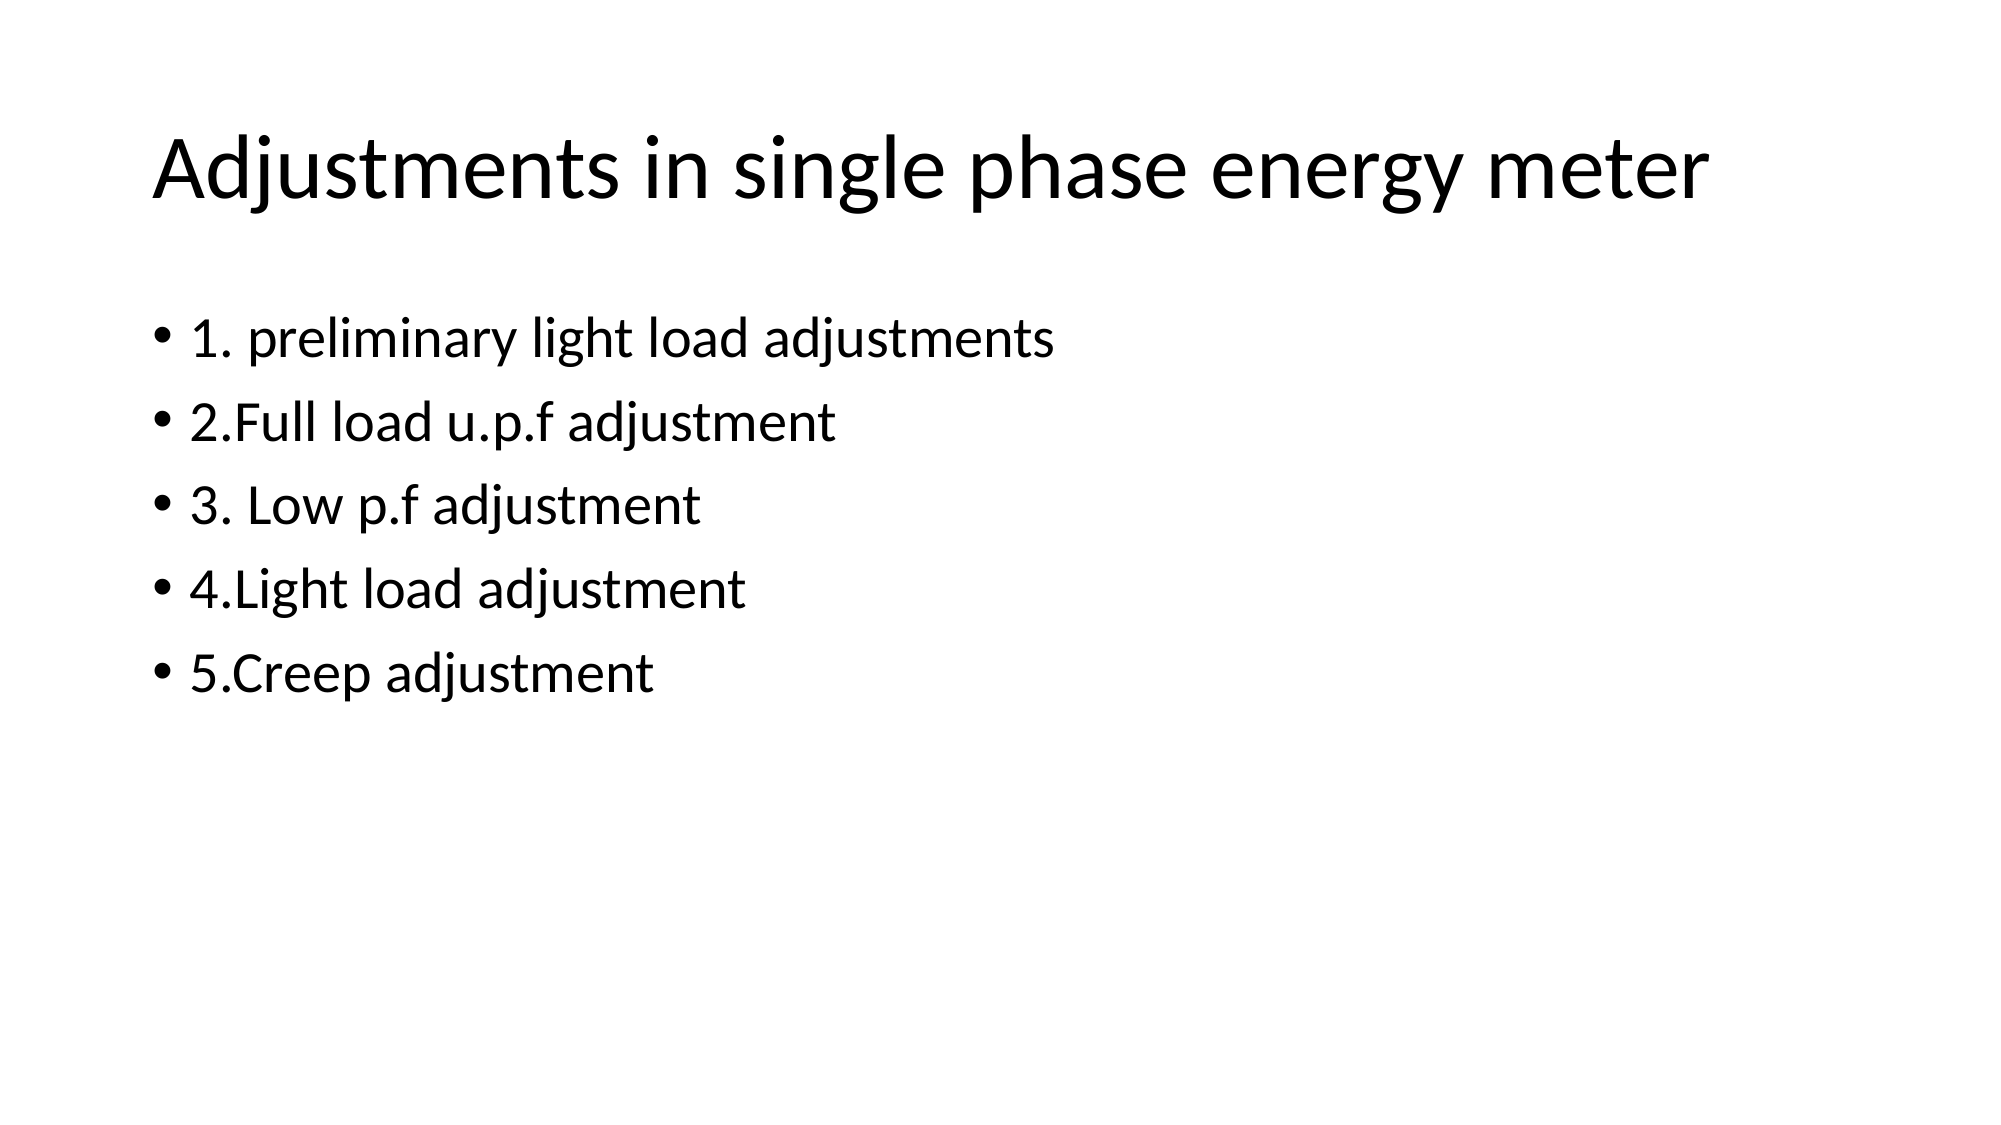

# Adjustments in single phase energy meter
1. preliminary light load adjustments
2.Full load u.p.f adjustment
3. Low p.f adjustment
4.Light load adjustment
5.Creep adjustment